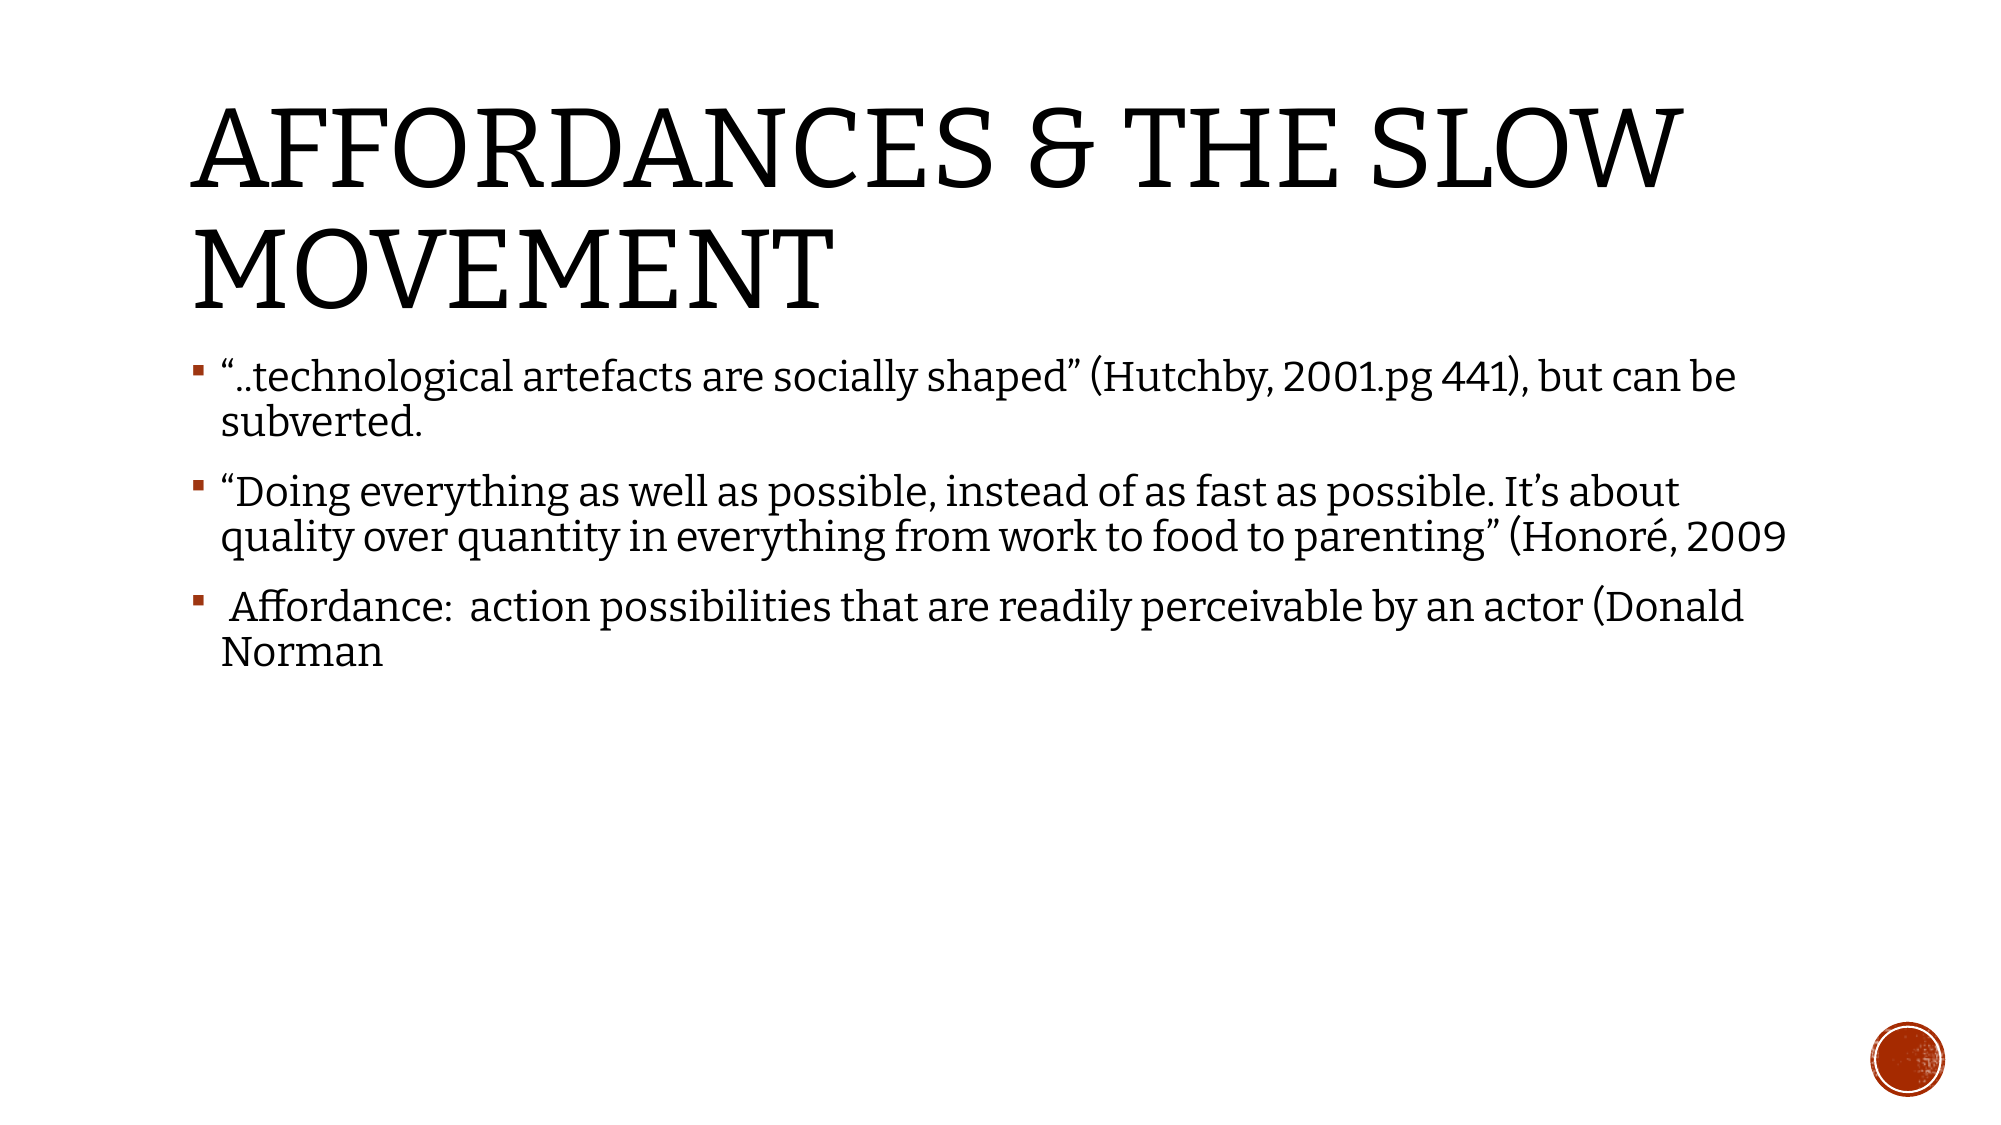

# Affordances & the Slow Movement
“..technological artefacts are socially shaped” (Hutchby, 2001.pg 441), but can be subverted.
“Doing everything as well as possible, instead of as fast as possible. It’s about quality over quantity in everything from work to food to parenting” (Honoré, 2009
 Affordance:  action possibilities that are readily perceivable by an actor (Donald Norman